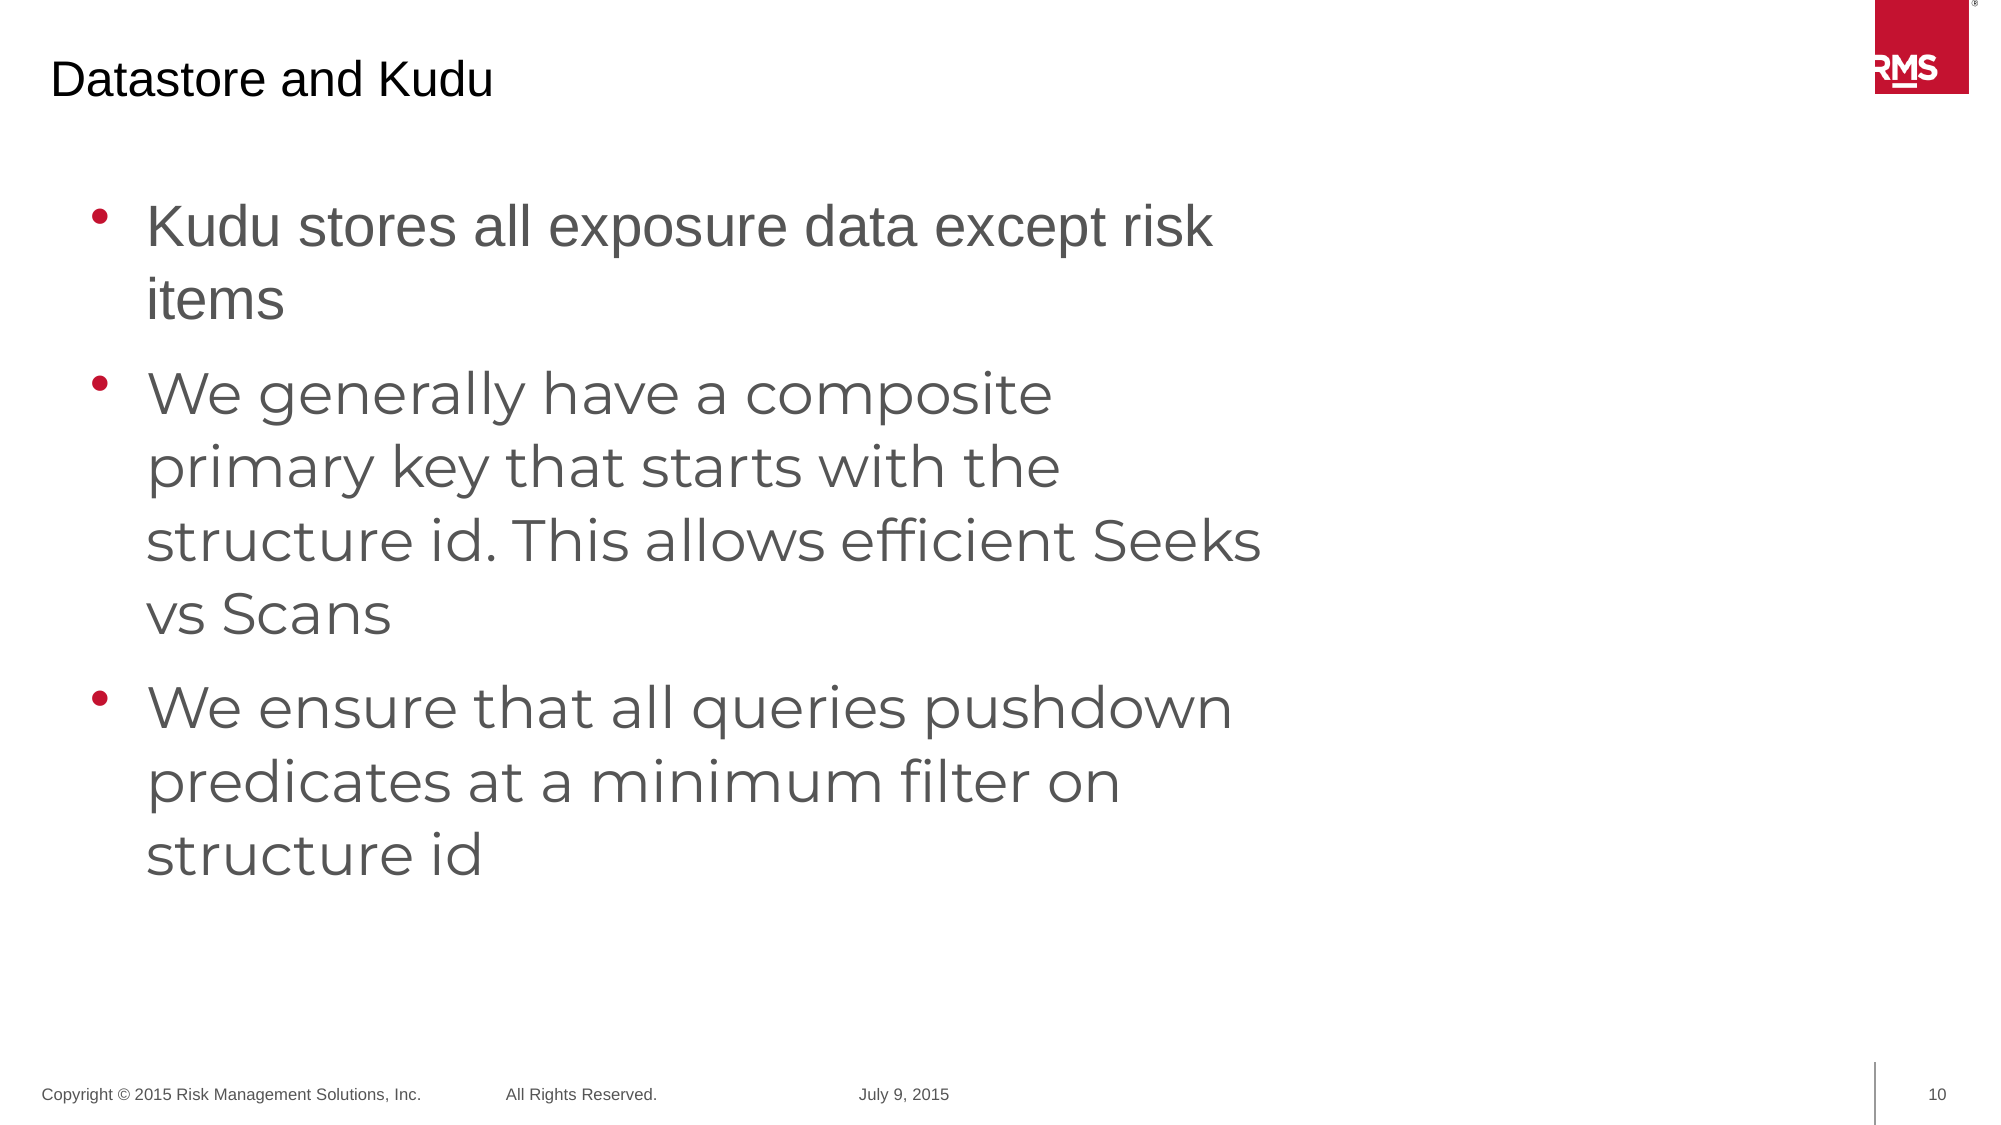

Datastore and Kudu
Kudu stores all exposure data except risk items
We generally have a composite primary key that starts with the structure id. This allows efficient Seeks vs Scans
We ensure that all queries pushdown predicates at a minimum filter on structure id